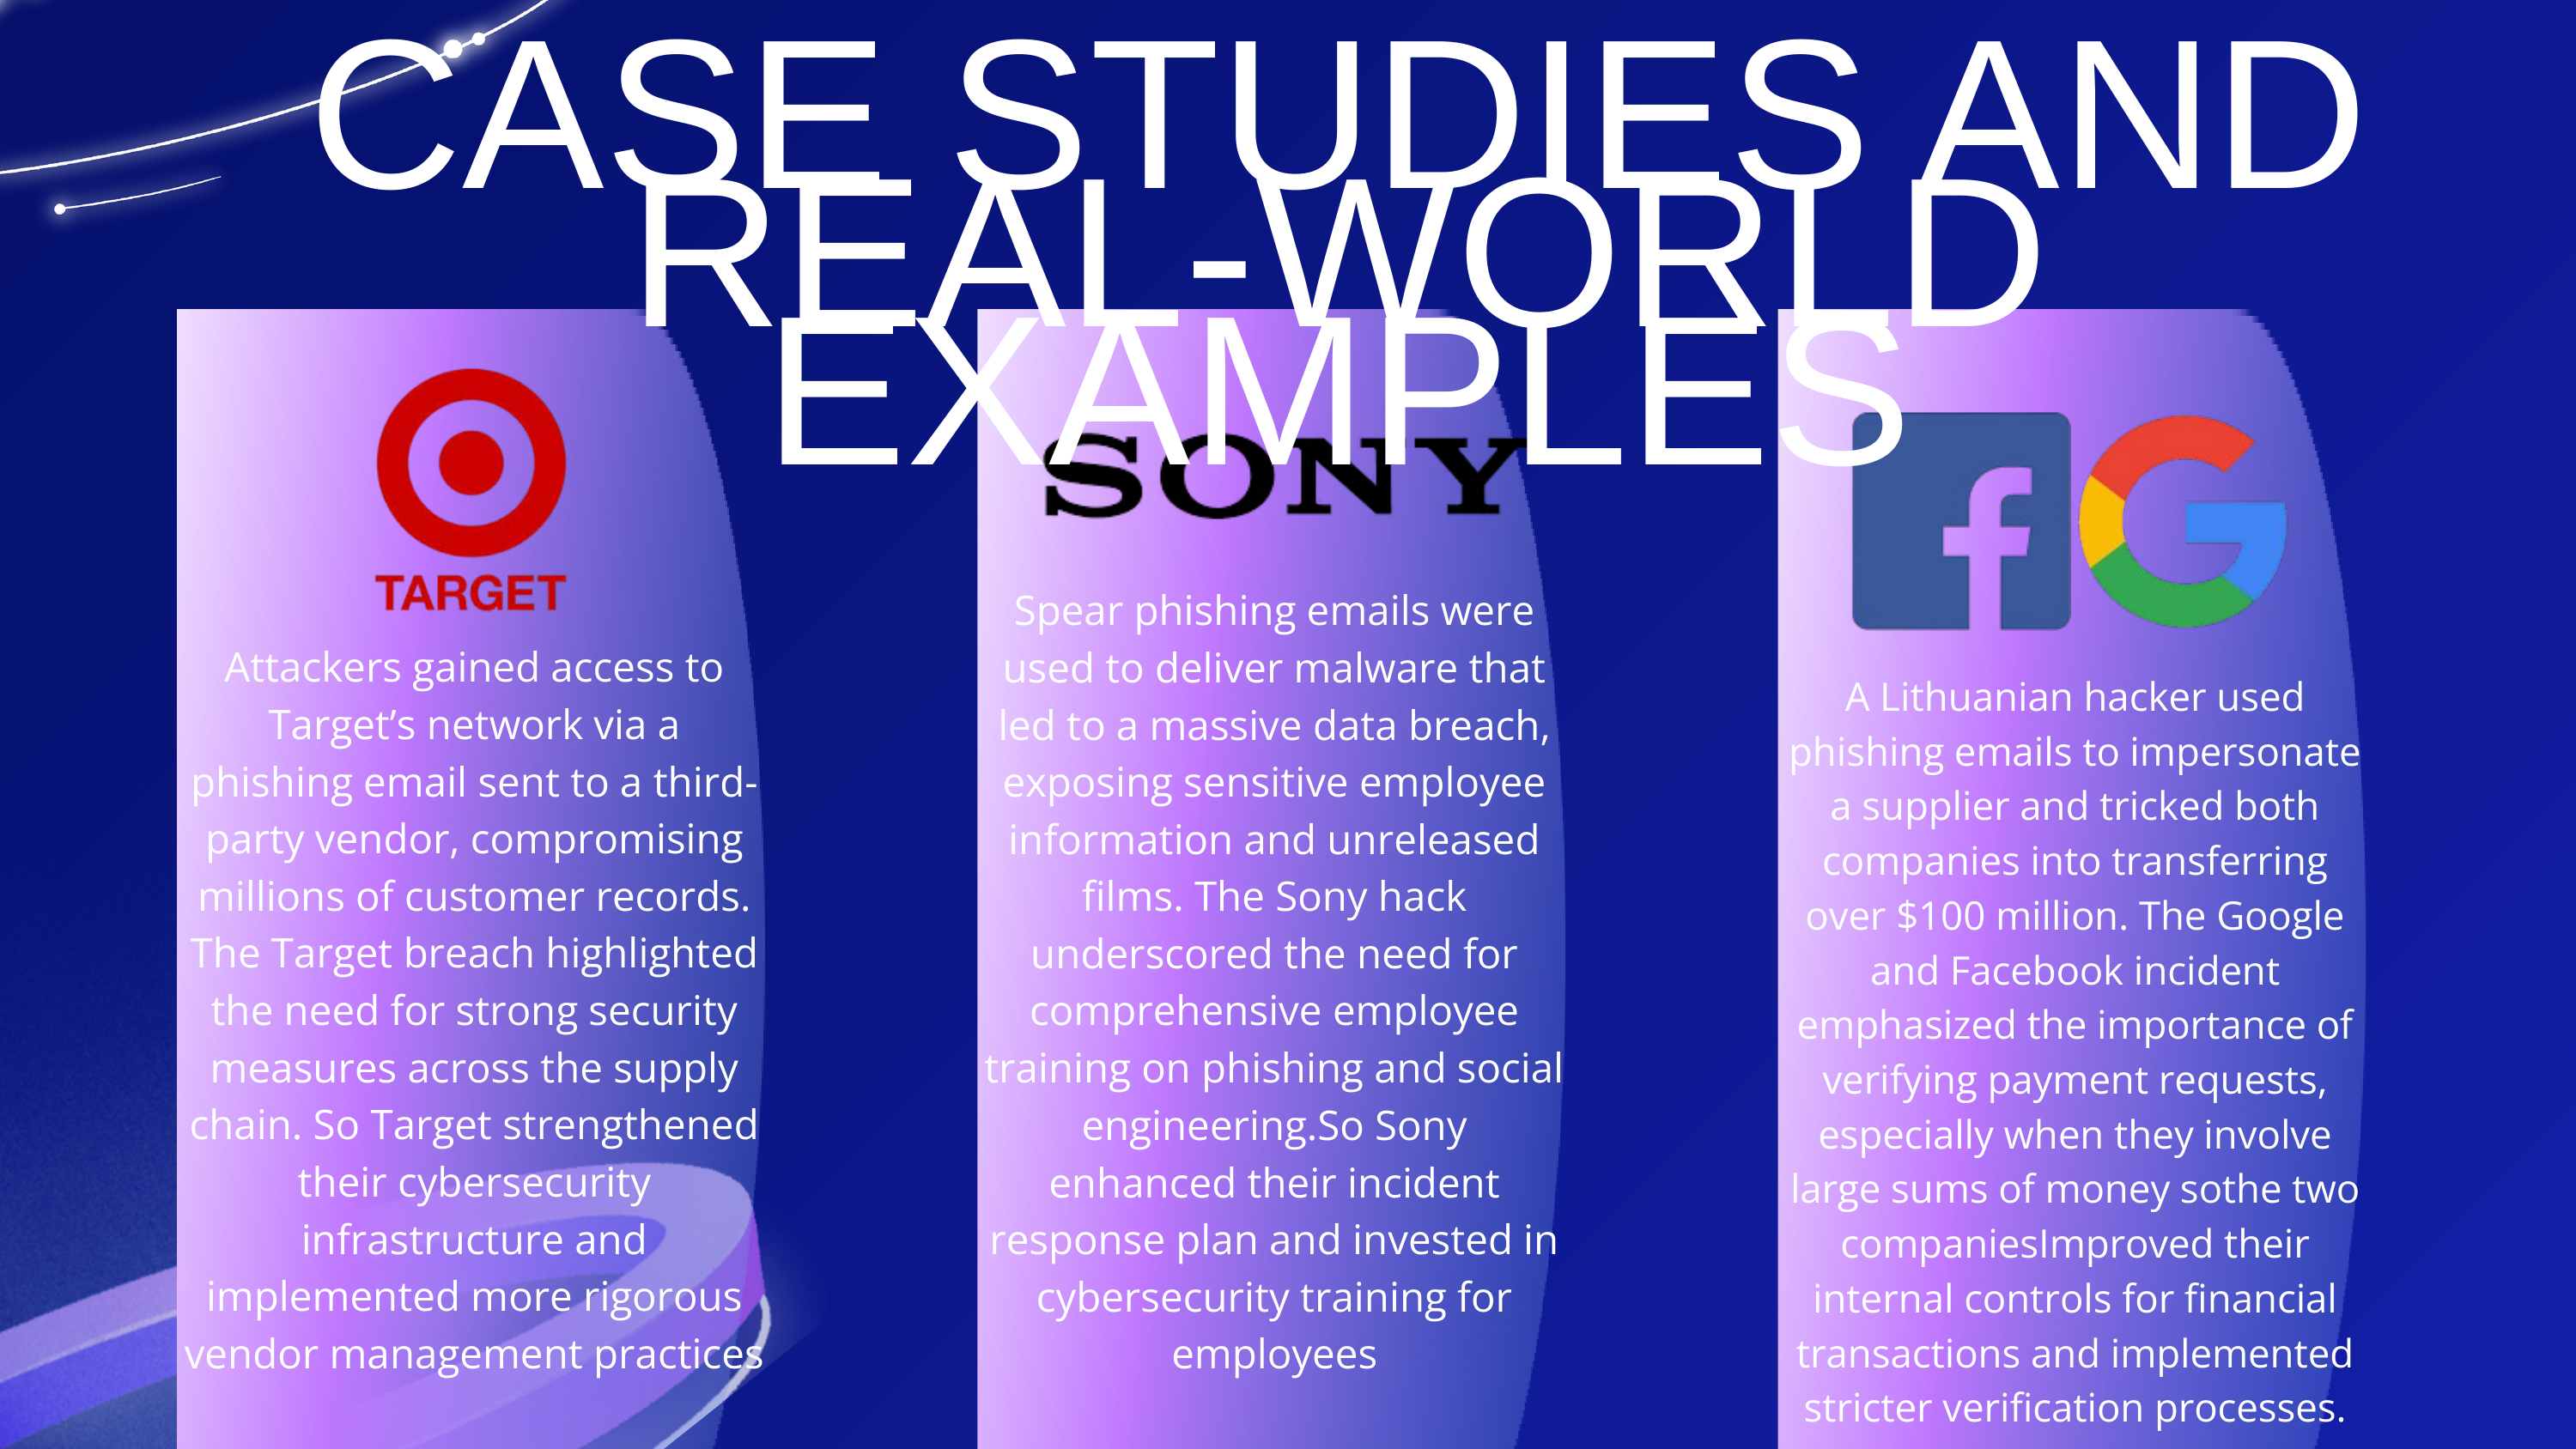

CASE STUDIES AND REAL-WORLD EXAMPLES

Spear phishing emails were used to deliver malware that led to a massive data breach, exposing sensitive employee information and unreleased films. The Sony hack underscored the need for comprehensive employee training on phishing and social engineering.So Sony enhanced their incident response plan and invested in cybersecurity training for employees
Attackers gained access to Target’s network via a phishing email sent to a third-party vendor, compromising millions of customer records. The Target breach highlighted the need for strong security measures across the supply chain. So Target strengthened their cybersecurity infrastructure and implemented more rigorous vendor management practices

A Lithuanian hacker used phishing emails to impersonate a supplier and tricked both companies into transferring over $100 million. The Google and Facebook incident emphasized the importance of verifying payment requests, especially when they involve large sums of money sothe two companiesImproved their internal controls for financial transactions and implemented stricter verification processes.